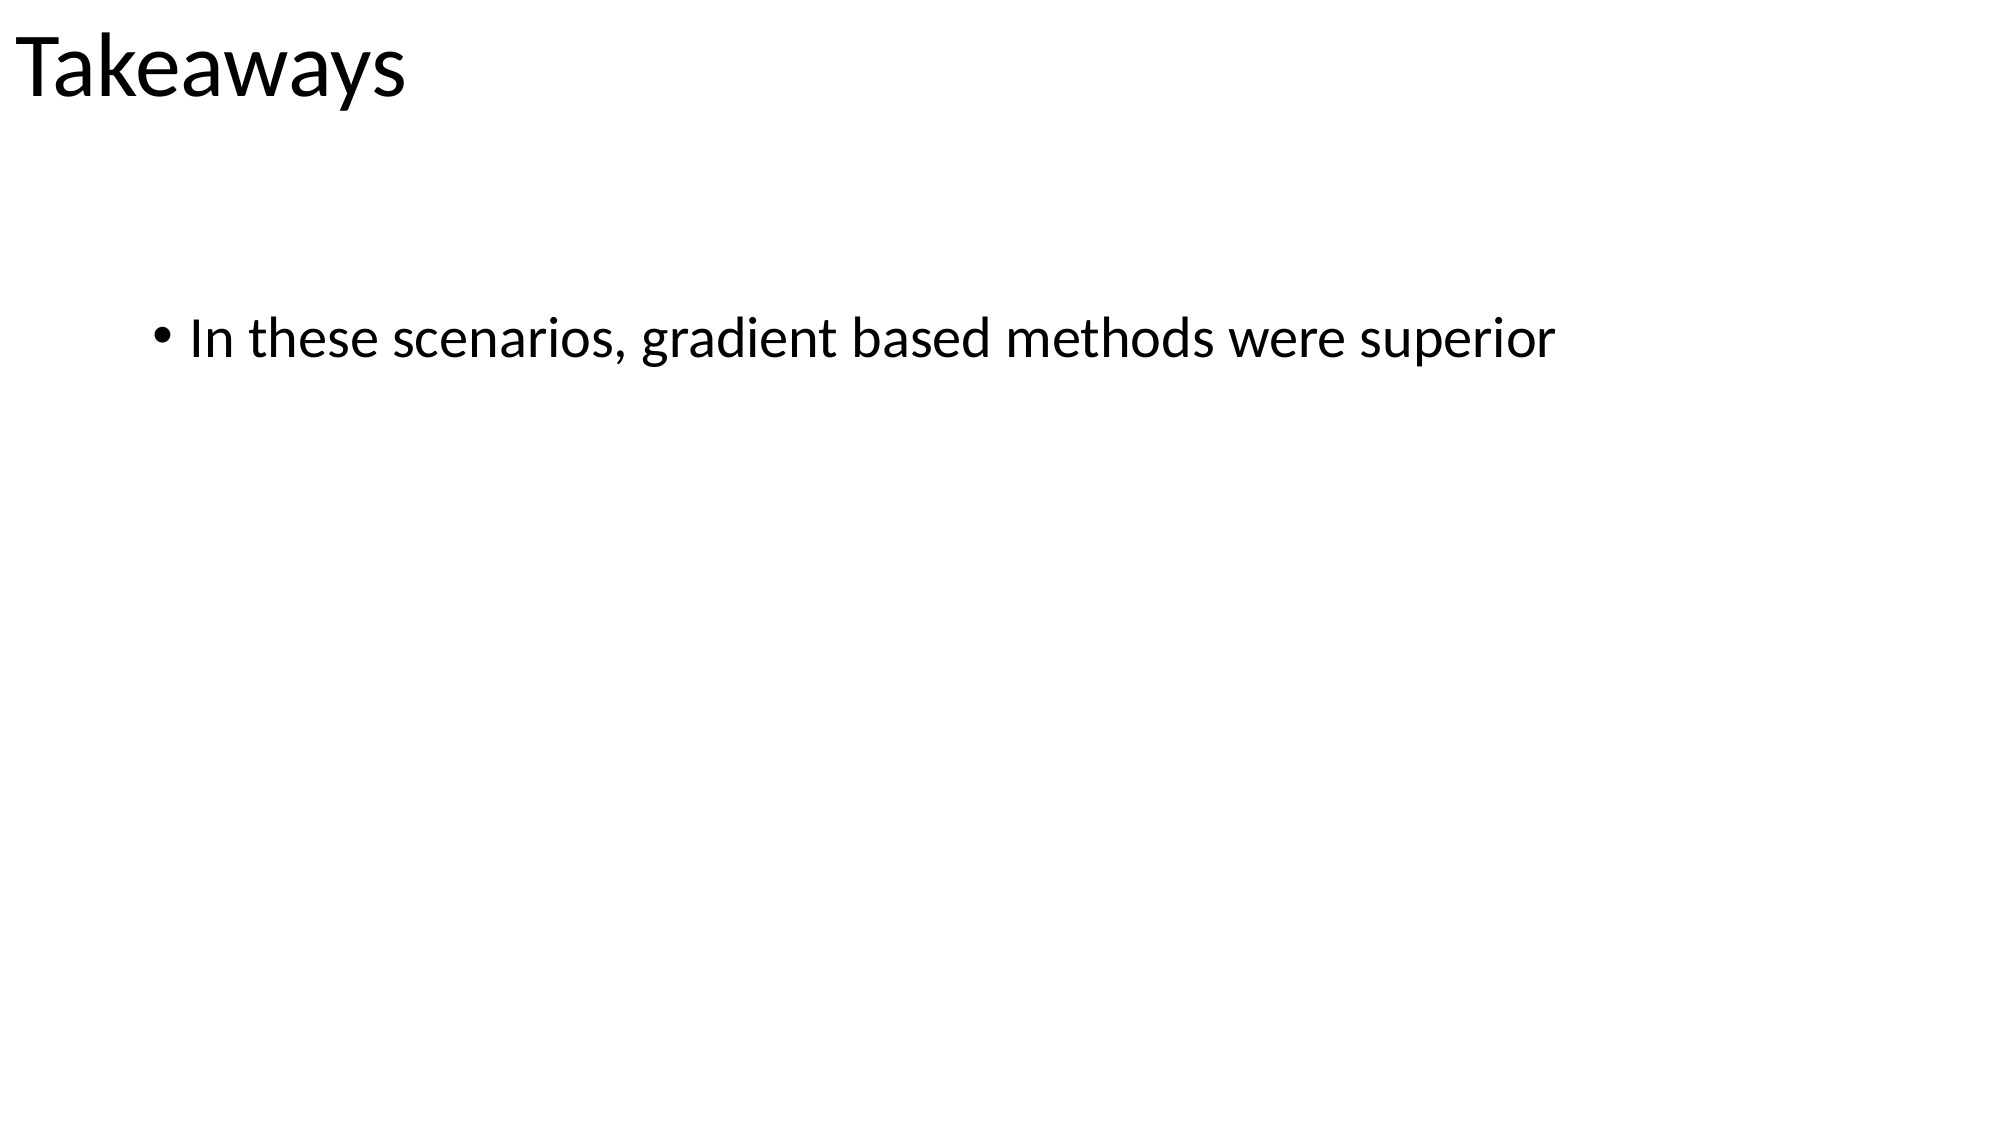

# Takeaways
In these scenarios, gradient based methods were superior